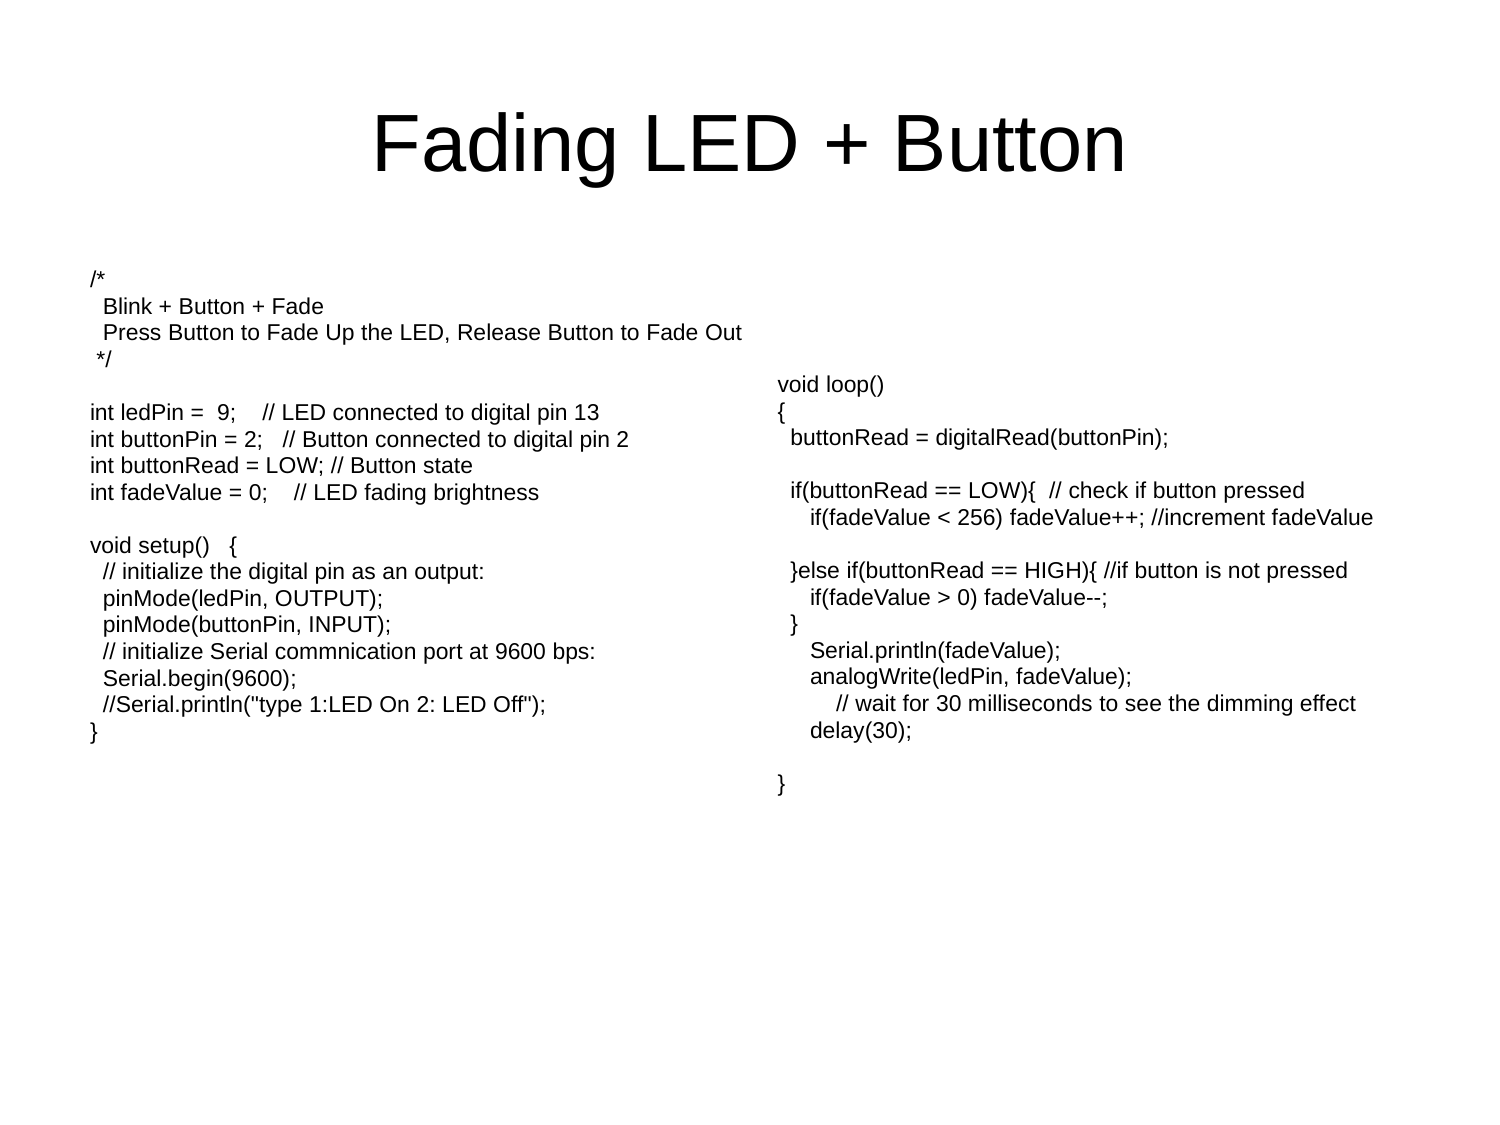

# Fading LED + Button

void loop()
{
  buttonRead = digitalRead(buttonPin);

  if(buttonRead == LOW){  // check if button pressed
     if(fadeValue < 256) fadeValue++; //increment fadeValue

  }else if(buttonRead == HIGH){ //if button is not pressed
     if(fadeValue > 0) fadeValue--;
  }
     Serial.println(fadeValue);
     analogWrite(ledPin, fadeValue);
         // wait for 30 milliseconds to see the dimming effect
     delay(30);

}
/*
  Blink + Button + Fade
  Press Button to Fade Up the LED, Release Button to Fade Out
 */

int ledPin =  9;    // LED connected to digital pin 13
int buttonPin = 2;   // Button connected to digital pin 2
int buttonRead = LOW; // Button state
int fadeValue = 0;    // LED fading brightness

void setup()   {
  // initialize the digital pin as an output:
  pinMode(ledPin, OUTPUT);
  pinMode(buttonPin, INPUT);
  // initialize Serial commnication port at 9600 bps:
  Serial.begin(9600);
  //Serial.println("type 1:LED On 2: LED Off");
}